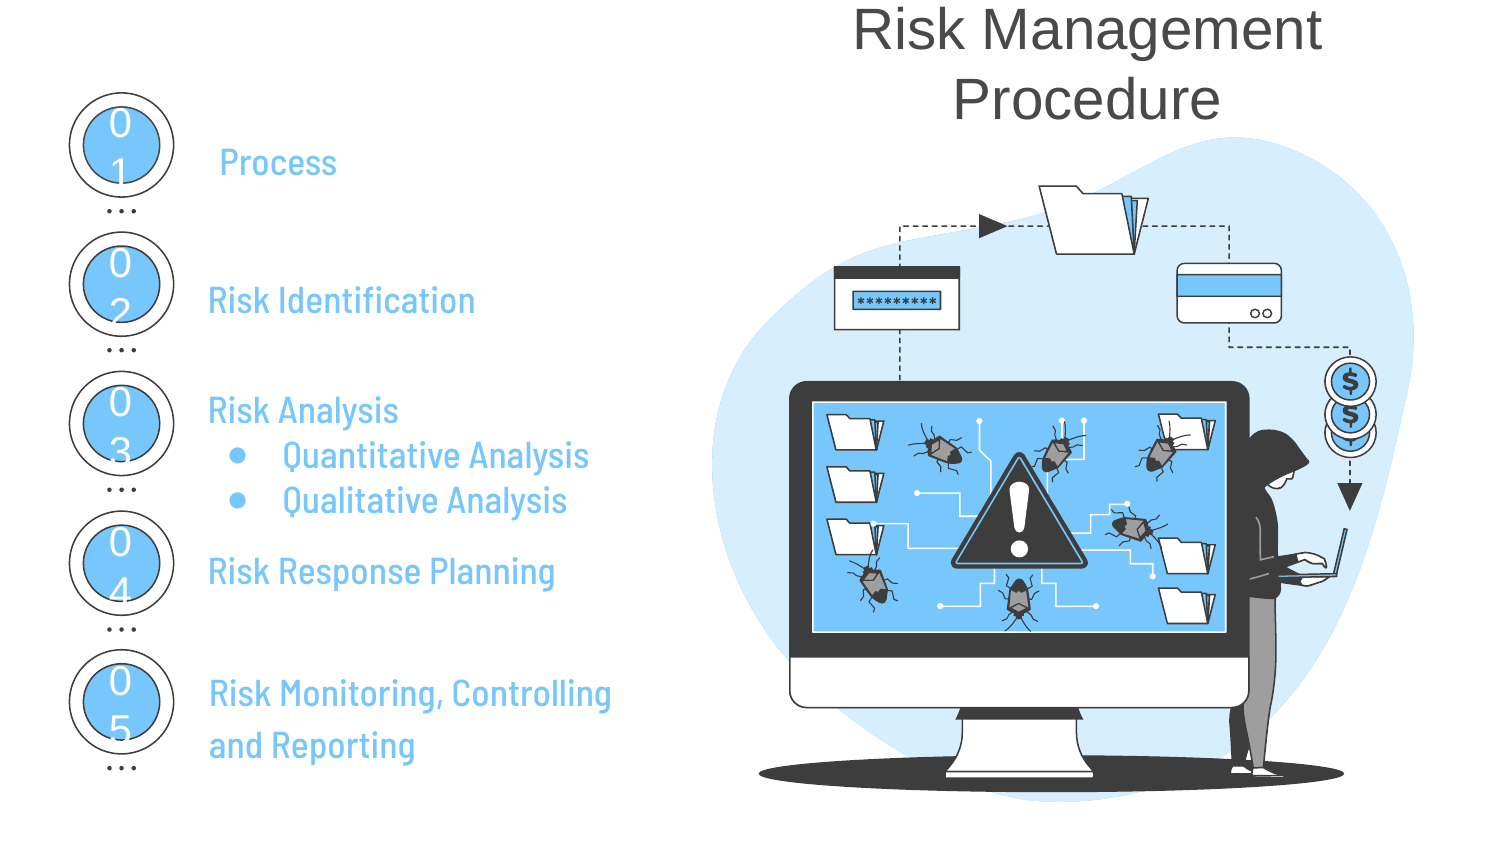

# Risk Management Procedure

Process
01

Risk Identification
02
Risk Analysis
Quantitative Analysis
Qualitative Analysis

03

Risk Response Planning
04
Risk Monitoring, Controlling and Reporting

05